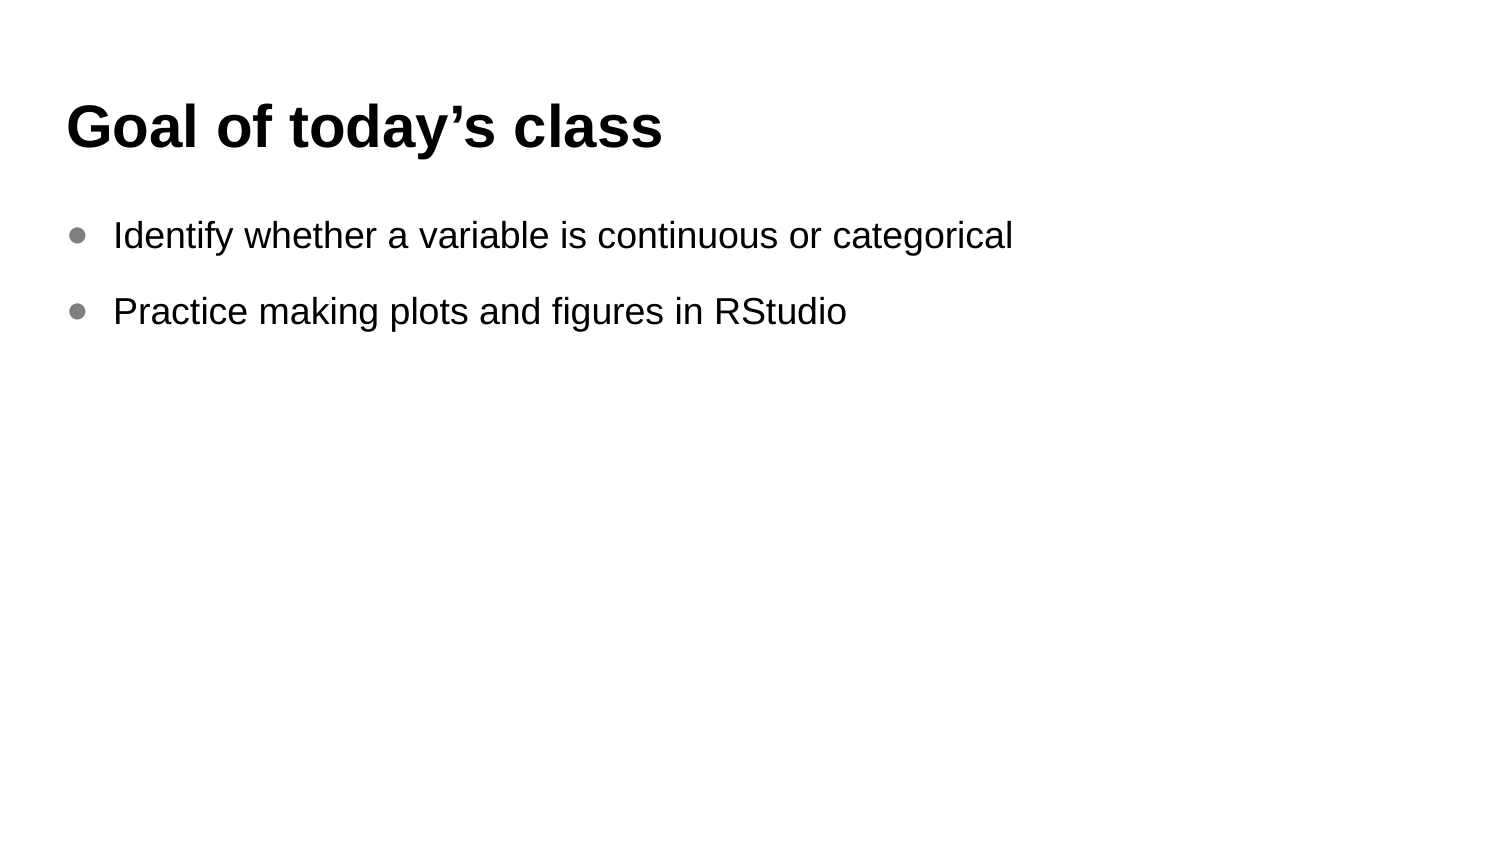

# Goal of today’s class
Identify whether a variable is continuous or categorical
Practice making plots and figures in RStudio